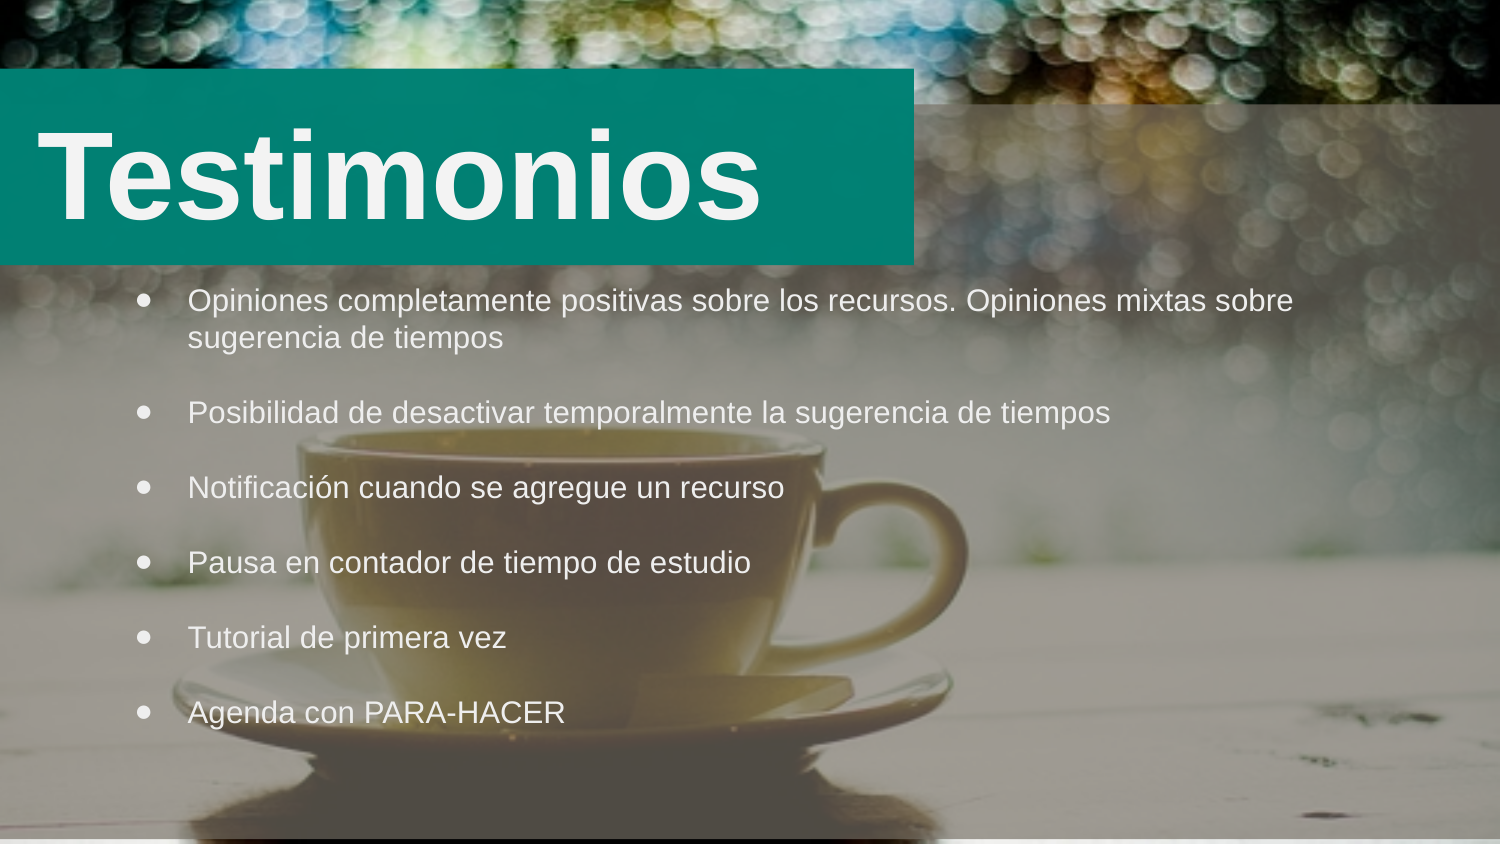

Testimonios

Opiniones completamente positivas sobre los recursos. Opiniones mixtas sobre sugerencia de tiempos

Posibilidad de desactivar temporalmente la sugerencia de tiempos

Notificación cuando se agregue un recurso

Pausa en contador de tiempo de estudio

Tutorial de primera vez

Agenda con PARA-HACER